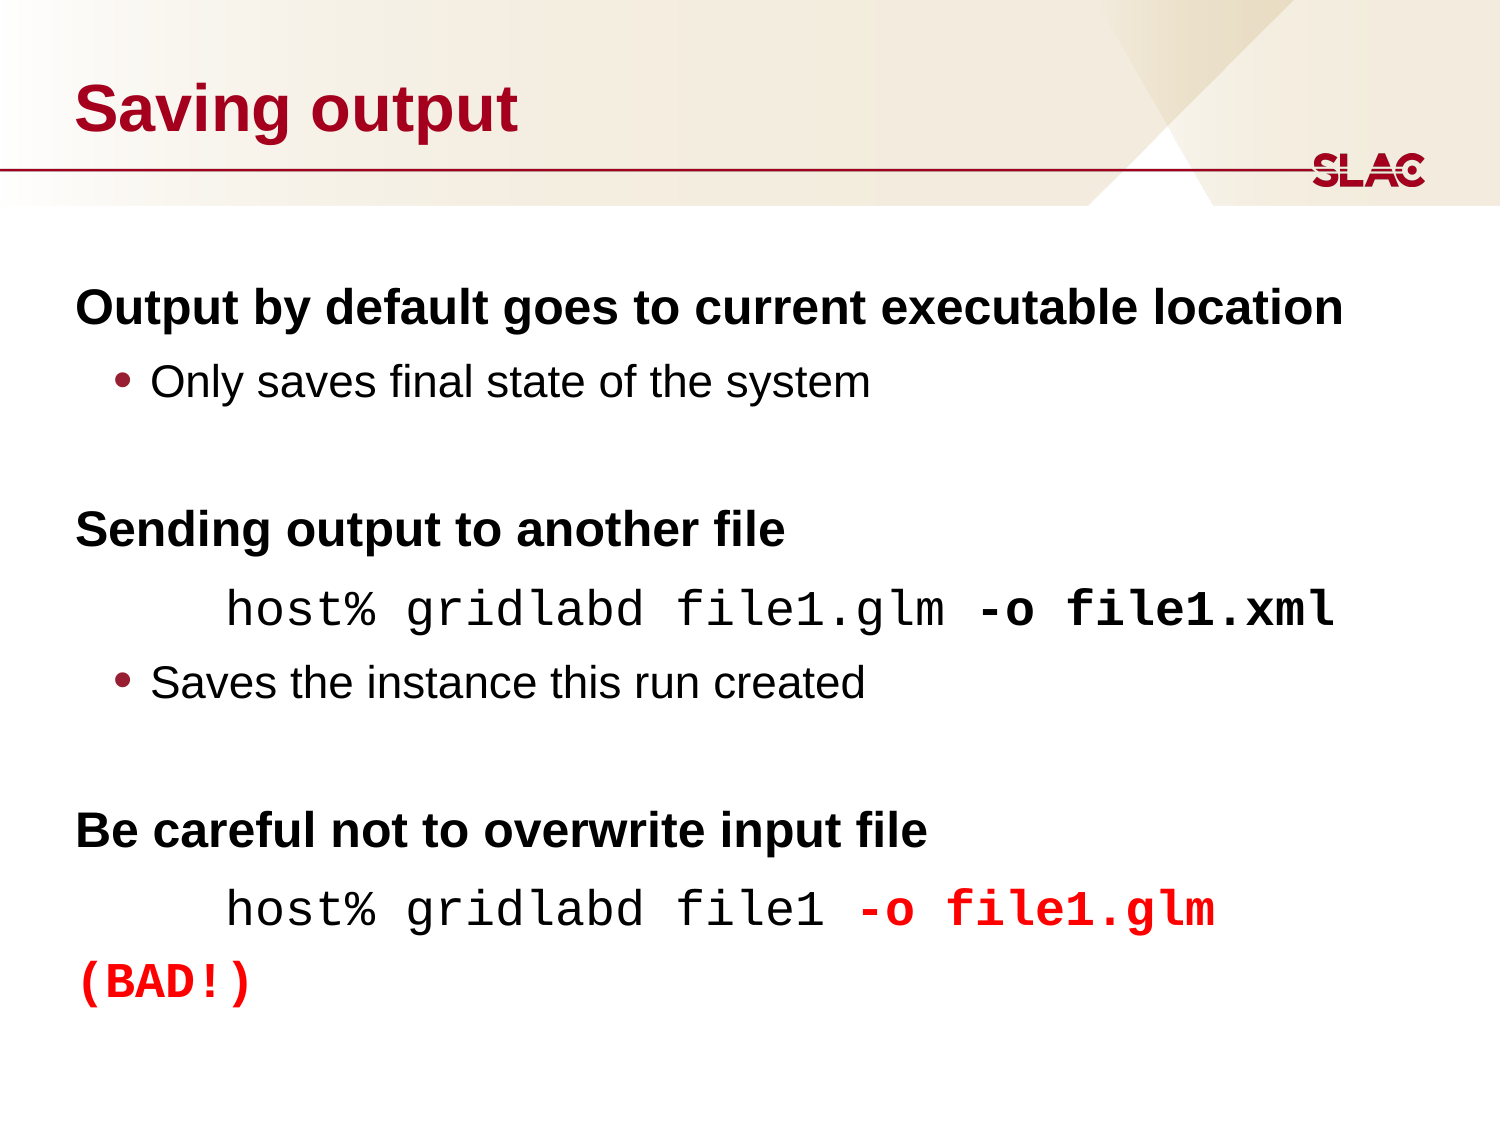

# Saving output
Output by default goes to current executable location
Only saves final state of the system

Sending output to another file
	host% gridlabd file1.glm -o file1.xml
Saves the instance this run created

Be careful not to overwrite input file
	host% gridlabd file1 -o file1.glm (BAD!)